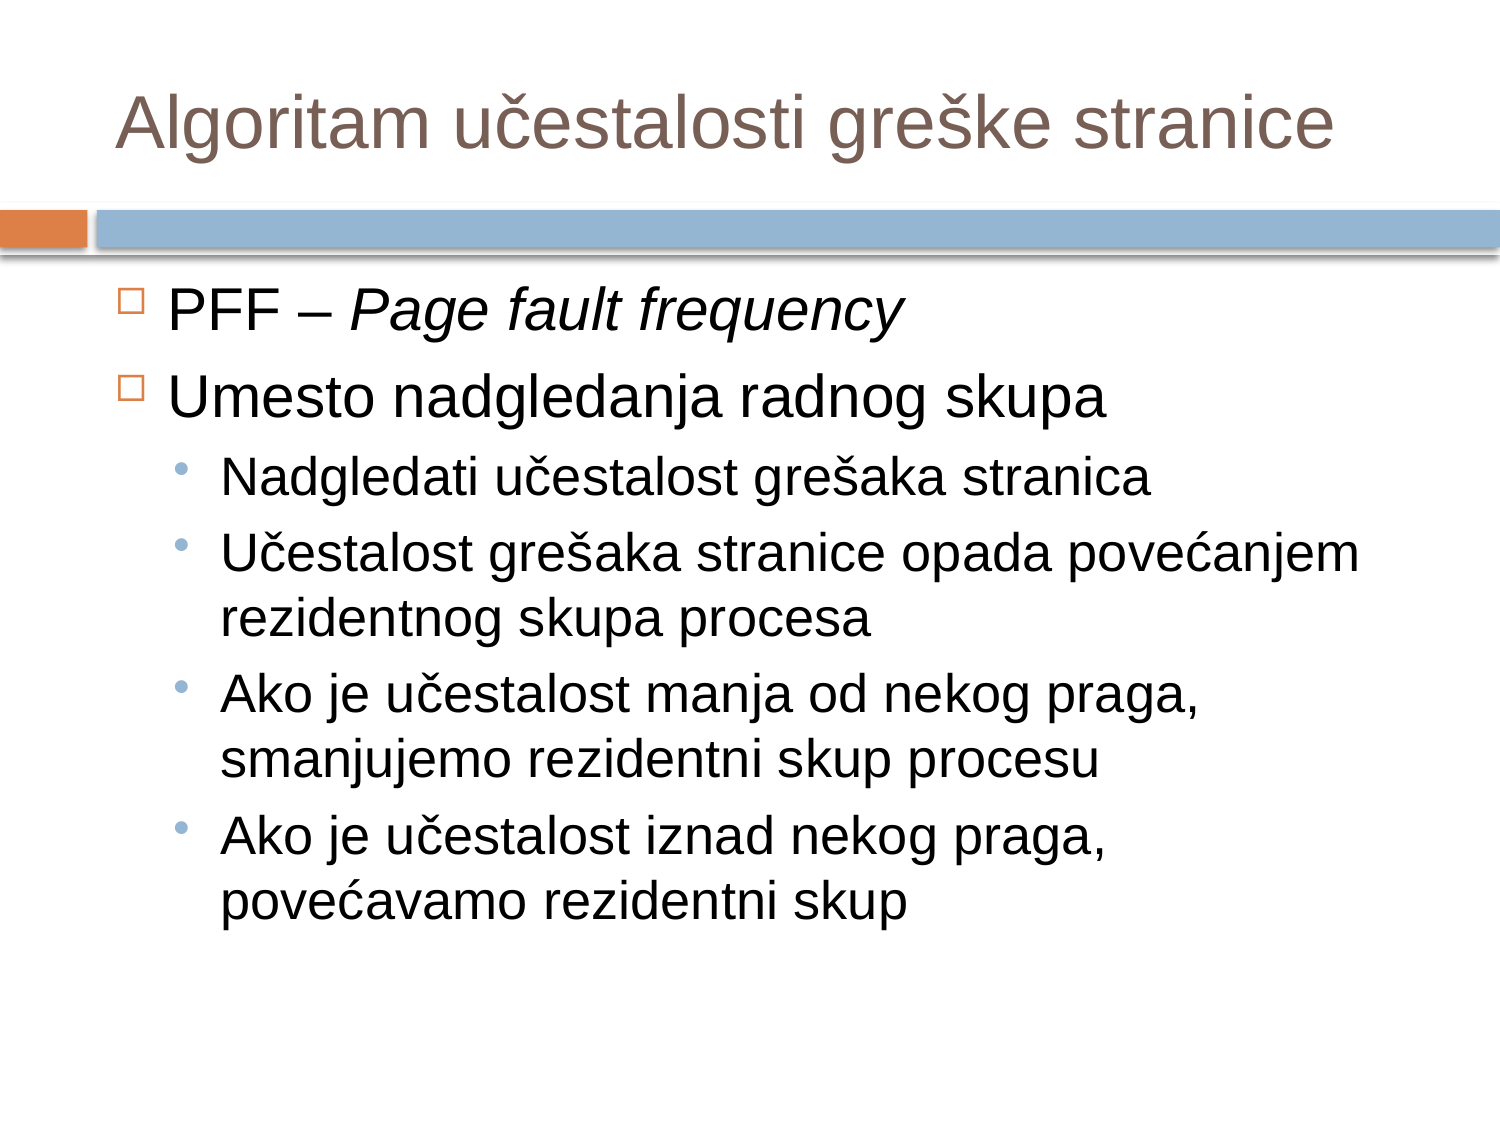

# Algoritam učestalosti greške stranice
PFF – Page fault frequency
Umesto nadgledanja radnog skupa
Nadgledati učestalost grešaka stranica
Učestalost grešaka stranice opada povećanjem rezidentnog skupa procesa
Ako je učestalost manja od nekog praga, smanjujemo rezidentni skup procesu
Ako je učestalost iznad nekog praga, povećavamo rezidentni skup